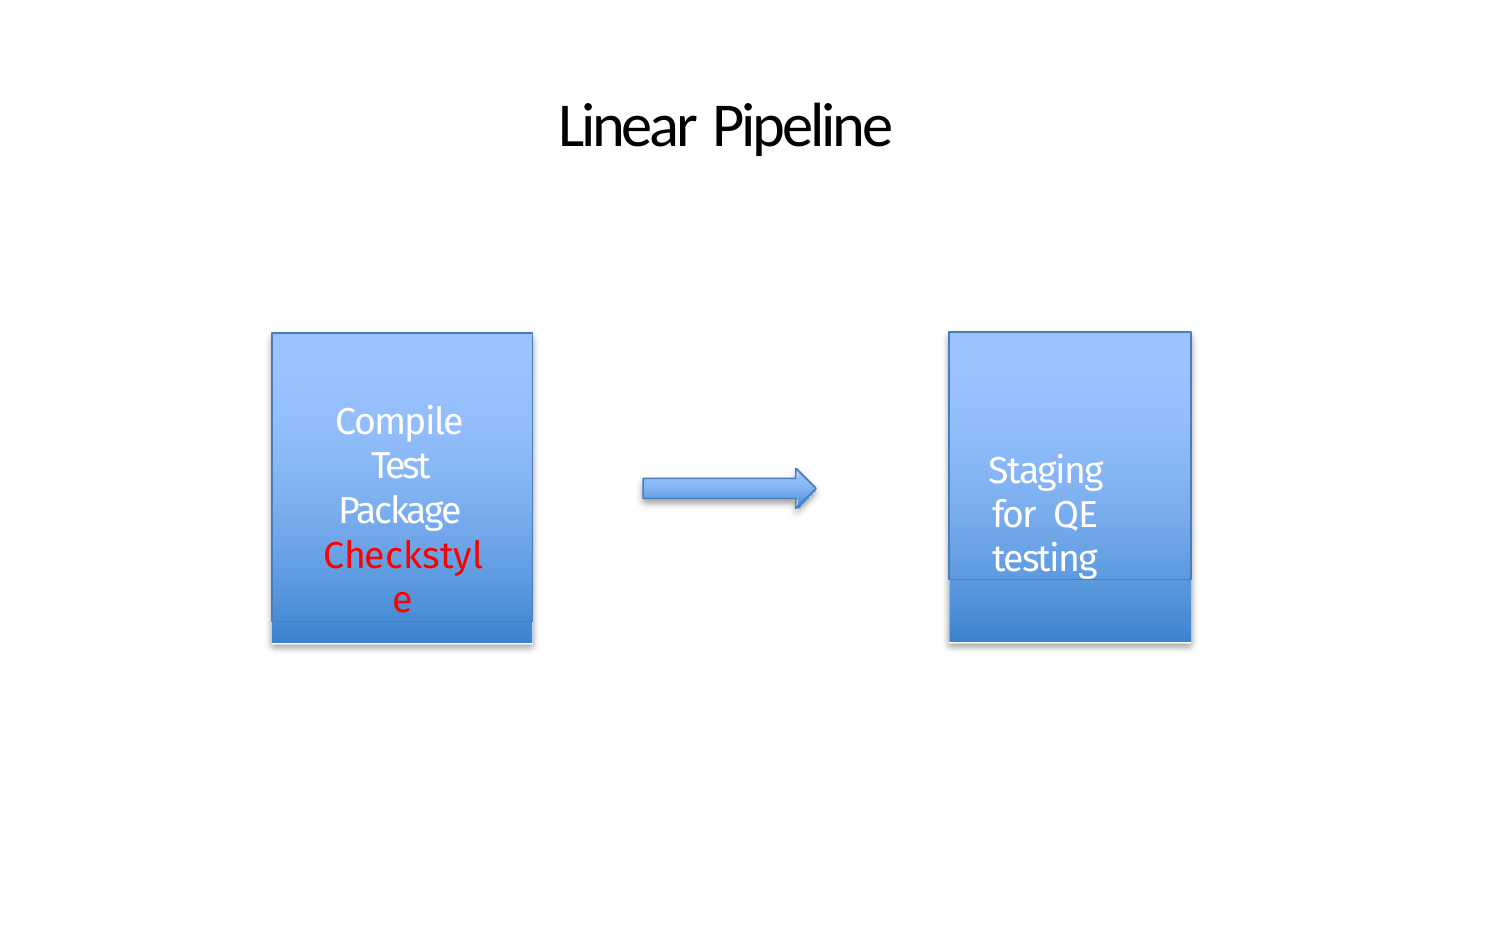

# Linear Pipeline

Staging for  QE testing

Compile  Test  Package  Checkstyle